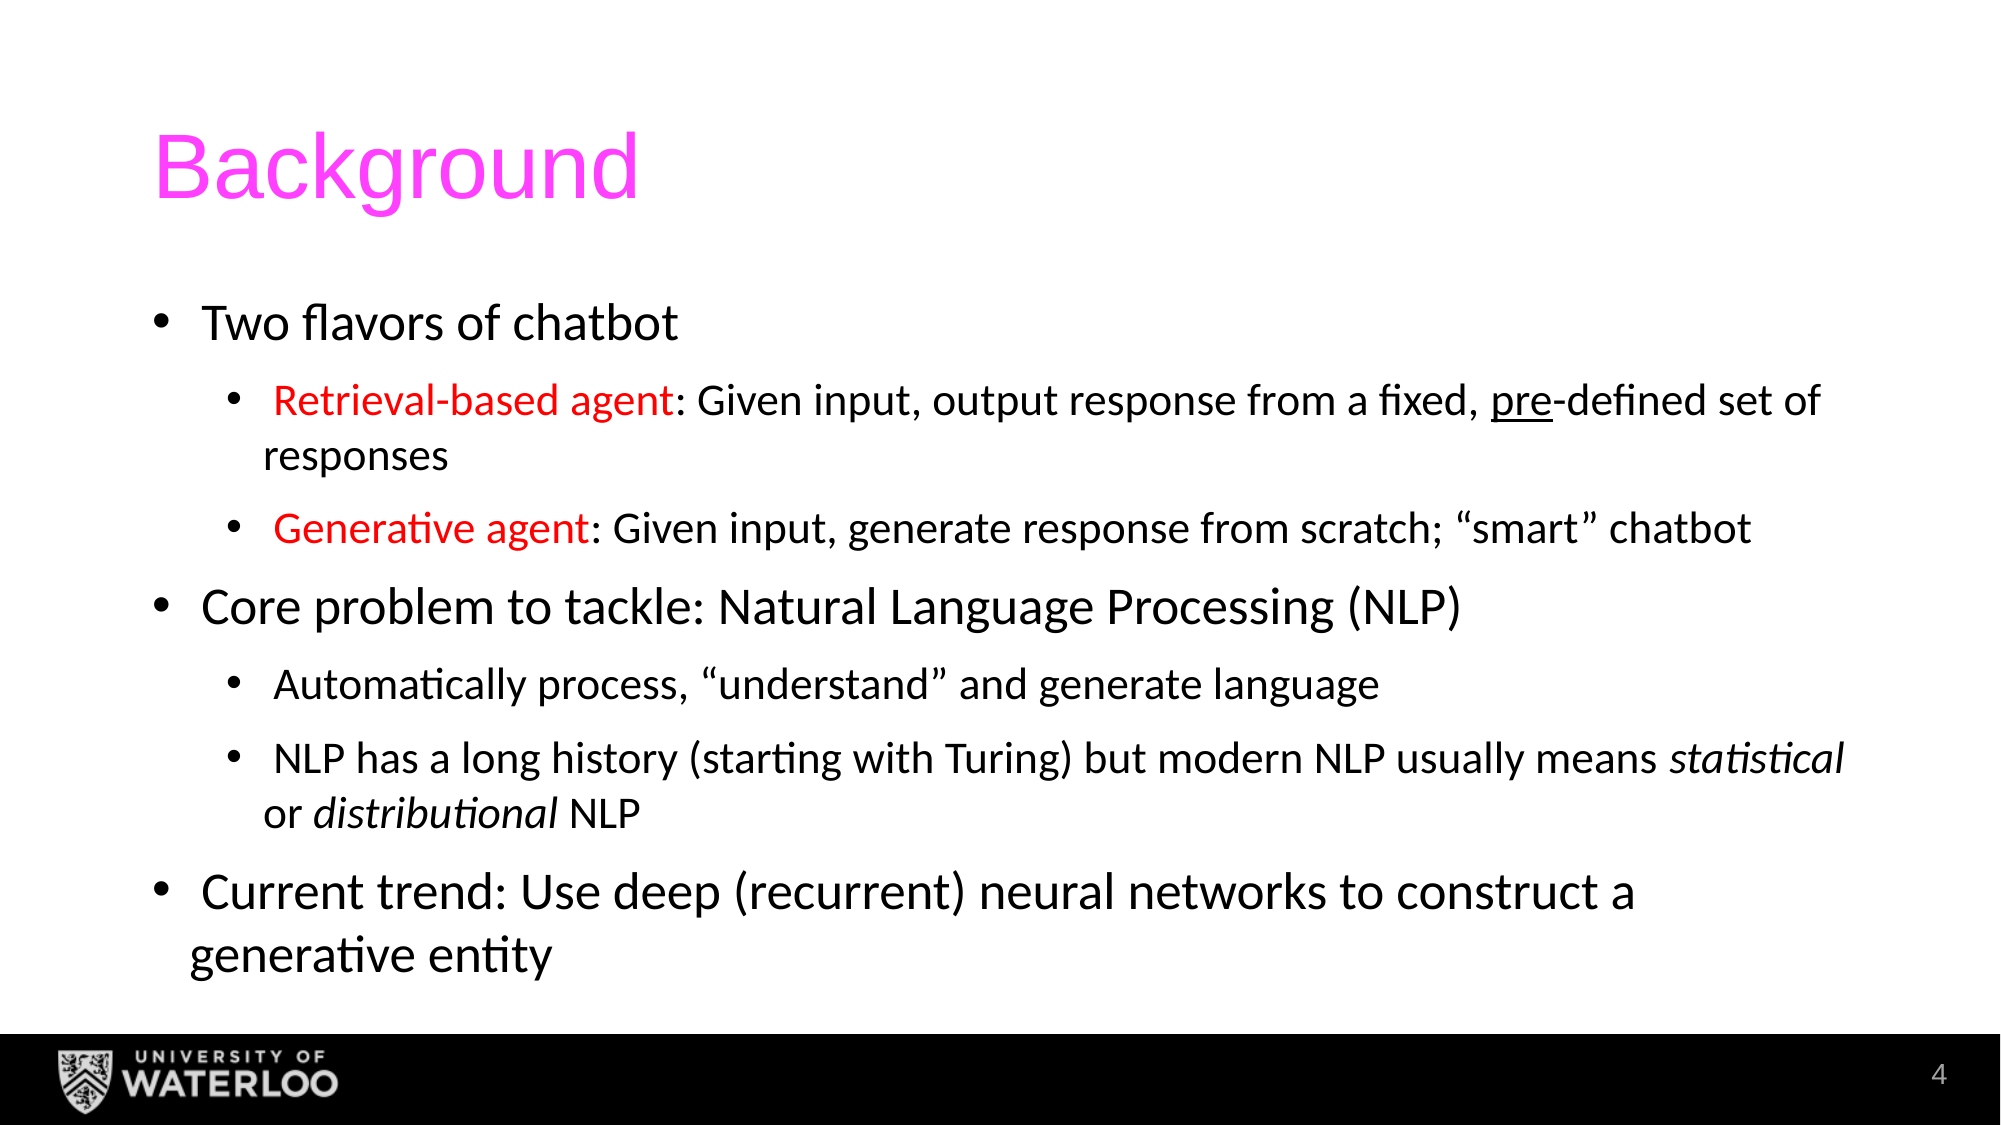

# Background
 Two flavors of chatbot
 Retrieval-based agent: Given input, output response from a fixed, pre-defined set of responses
 Generative agent: Given input, generate response from scratch; “smart” chatbot
 Core problem to tackle: Natural Language Processing (NLP)
 Automatically process, “understand” and generate language
 NLP has a long history (starting with Turing) but modern NLP usually means statistical or distributional NLP
 Current trend: Use deep (recurrent) neural networks to construct a generative entity
4